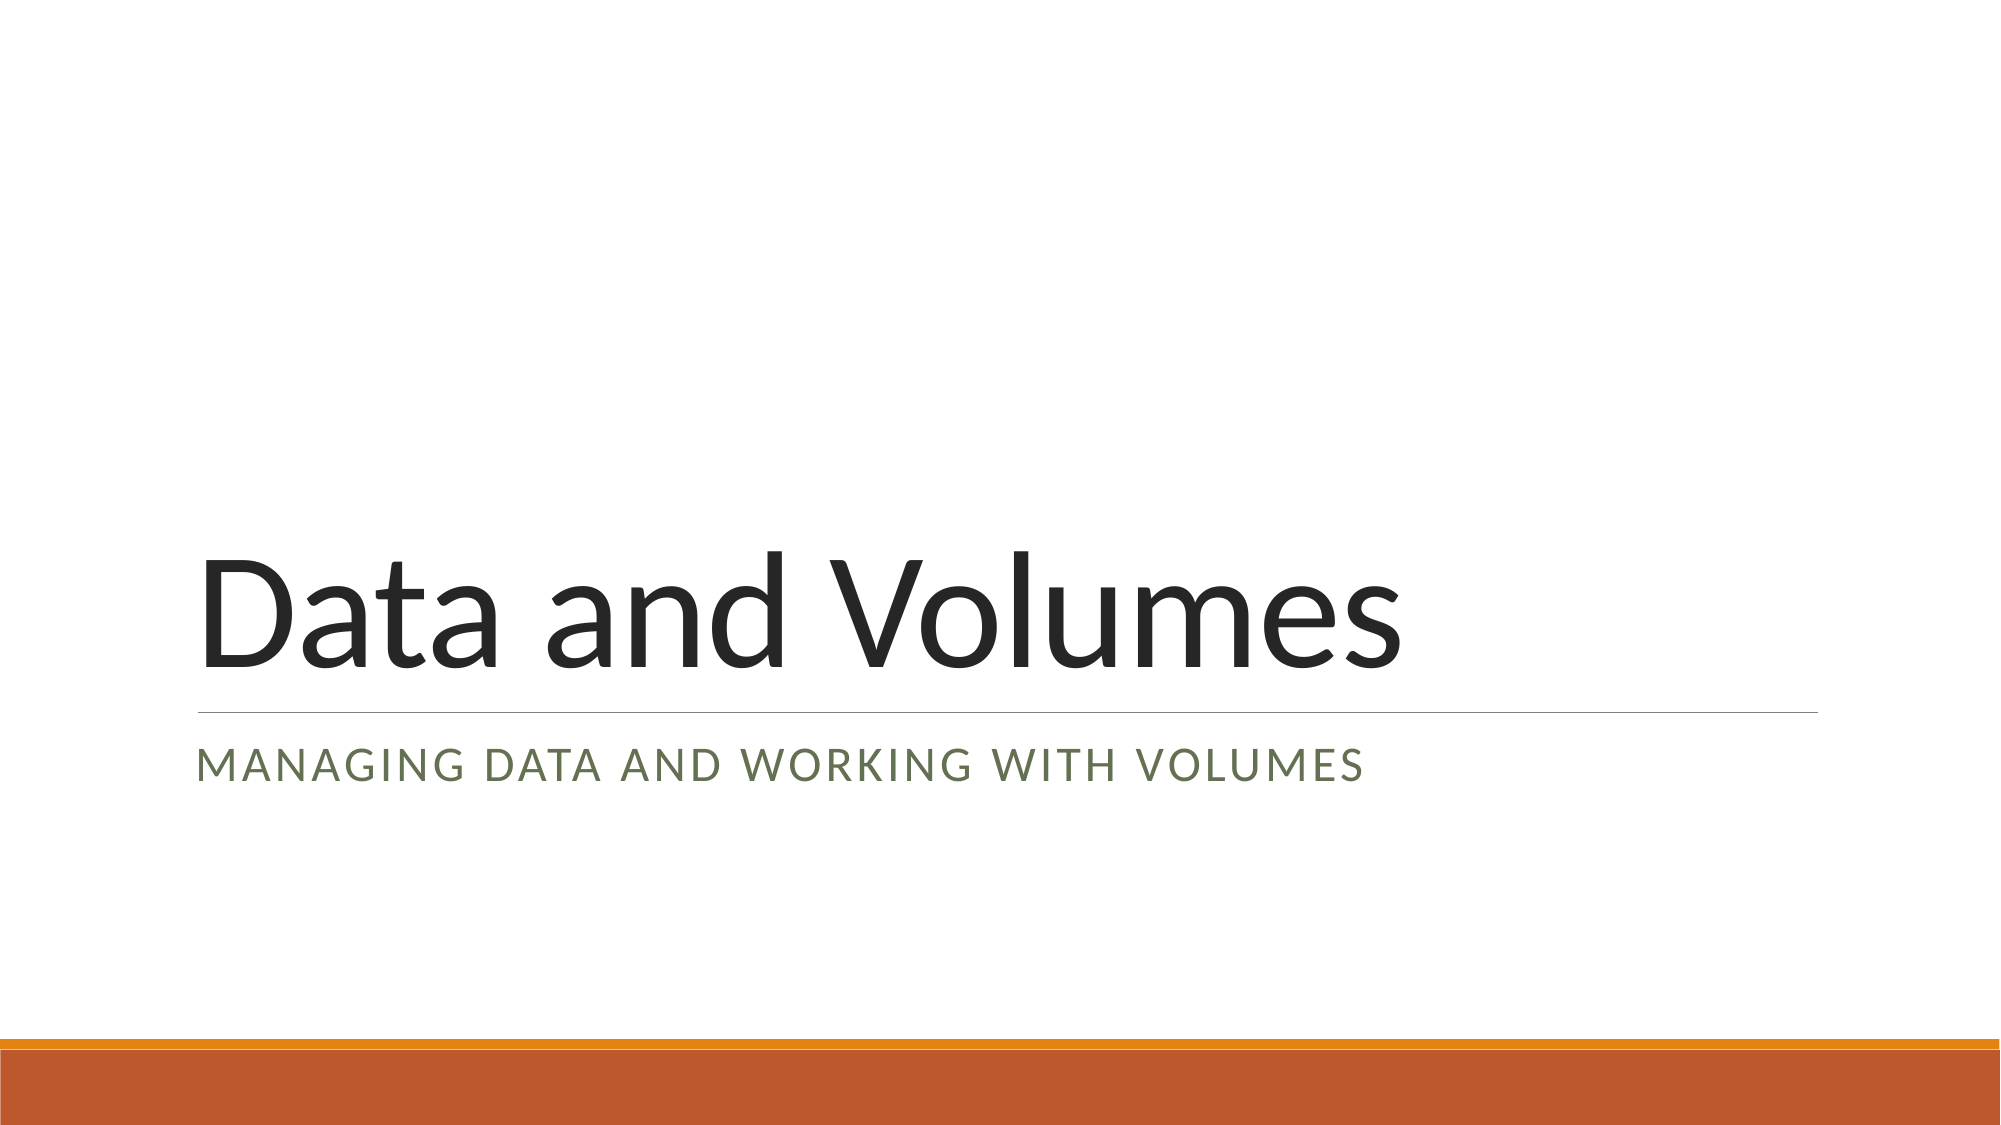

# Data and Volumes
Managing data and working with volumes